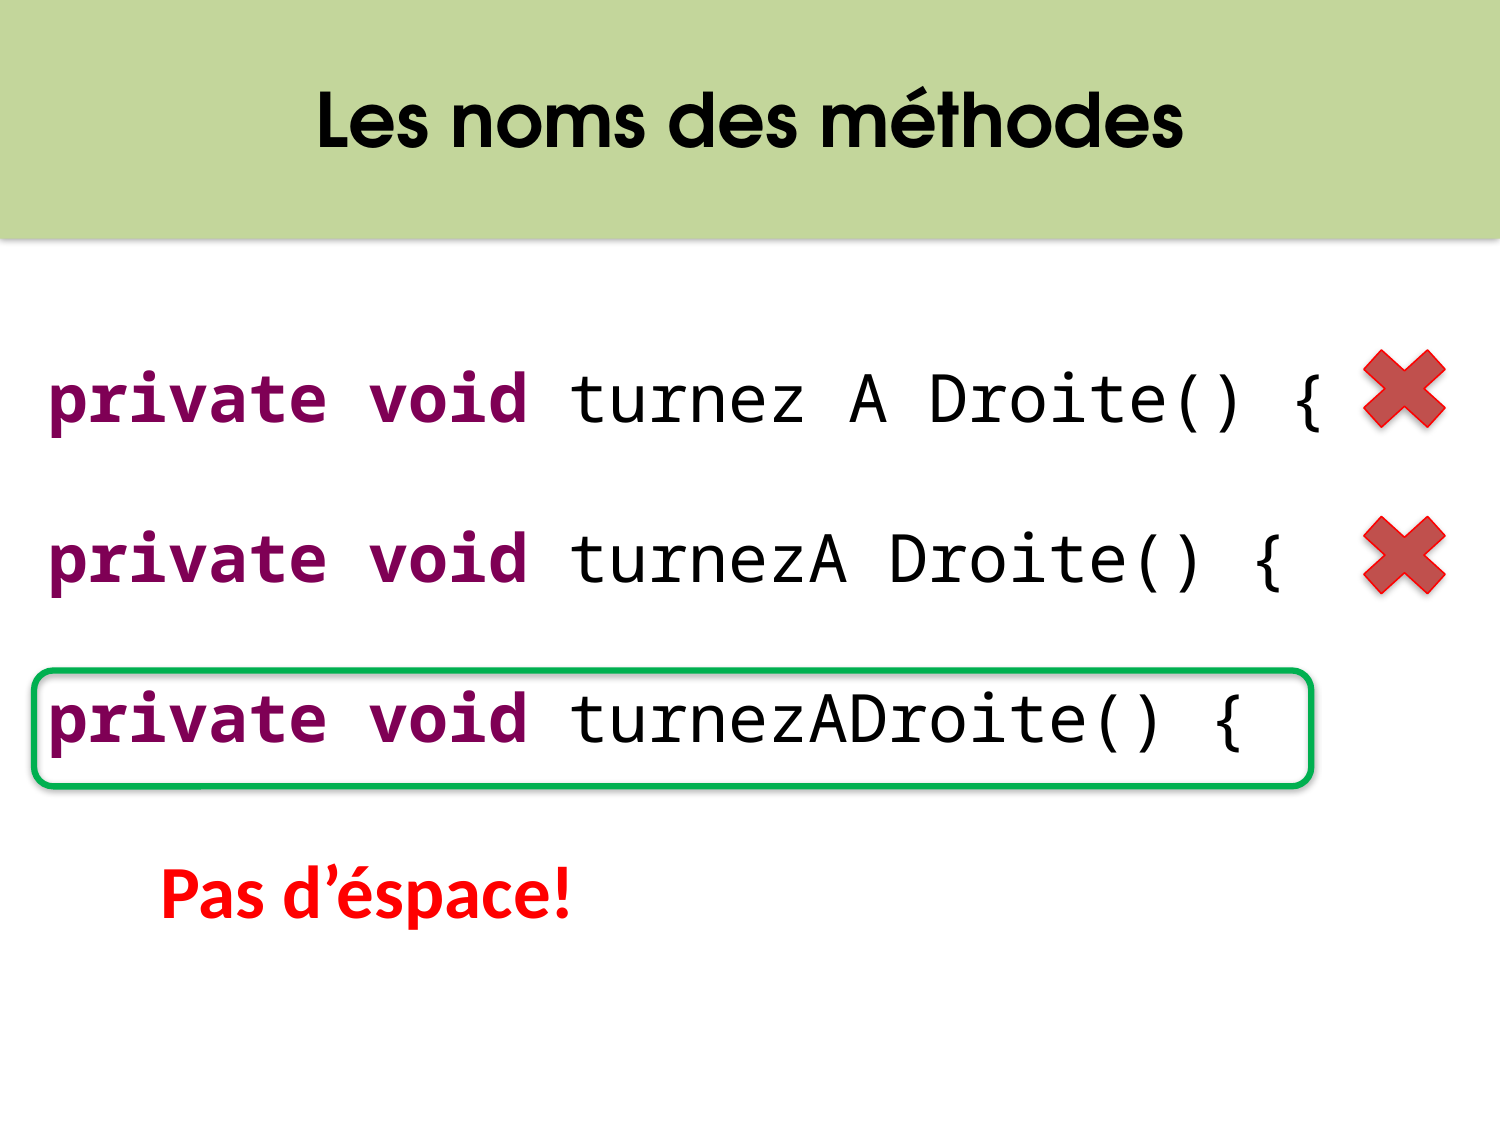

Les noms des méthodes

private void turnez A Droite() {

private void turnezA Droite() {

private void turnezADroite() {

Pas d’éspace!